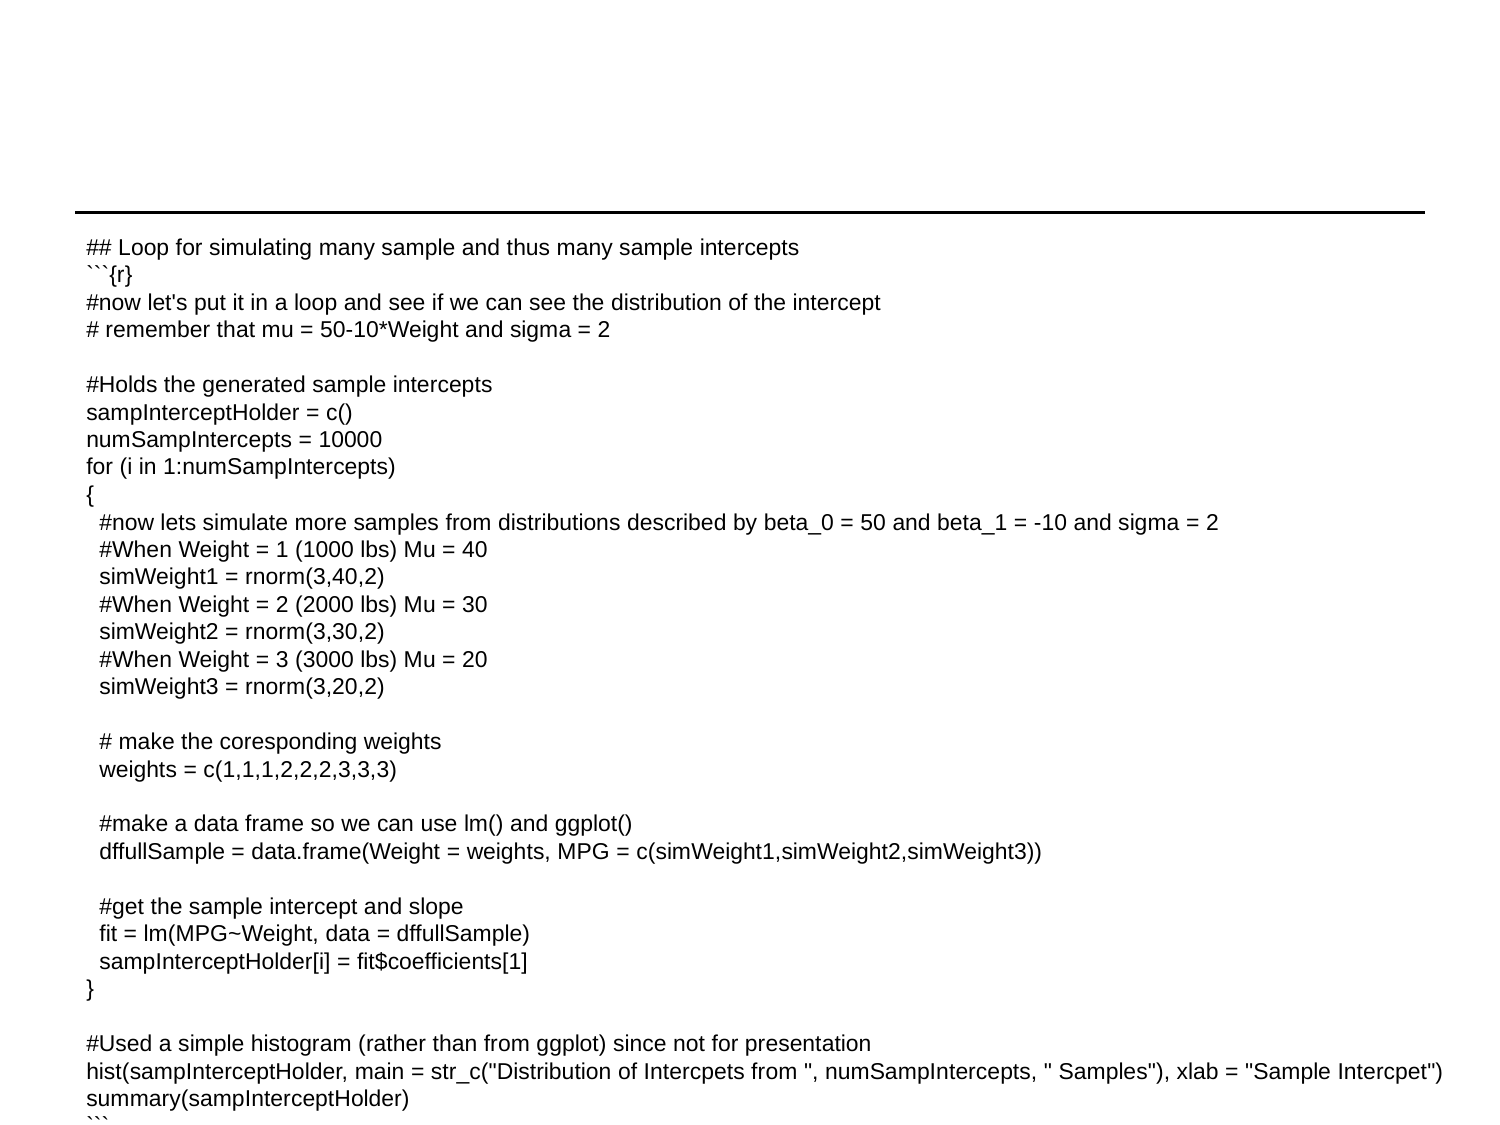

#
## Loop for simulating many sample and thus many sample intercepts
```{r}
#now let's put it in a loop and see if we can see the distribution of the intercept
# remember that mu = 50-10*Weight and sigma = 2

#Holds the generated sample intercepts
sampInterceptHolder = c()
numSampIntercepts = 10000
for (i in 1:numSampIntercepts)
{
  #now lets simulate more samples from distributions described by beta_0 = 50 and beta_1 = -10 and sigma = 2
  #When Weight = 1 (1000 lbs) Mu = 40
  simWeight1 = rnorm(3,40,2)
  #When Weight = 2 (2000 lbs) Mu = 30
  simWeight2 = rnorm(3,30,2)
  #When Weight = 3 (3000 lbs) Mu = 20
  simWeight3 = rnorm(3,20,2)

  # make the coresponding weights
  weights = c(1,1,1,2,2,2,3,3,3)

  #make a data frame so we can use lm() and ggplot()
  dffullSample = data.frame(Weight = weights, MPG = c(simWeight1,simWeight2,simWeight3))

  #get the sample intercept and slope
  fit = lm(MPG~Weight, data = dffullSample)
  sampInterceptHolder[i] = fit$coefficients[1]
}

#Used a simple histogram (rather than from ggplot) since not for presentation
hist(sampInterceptHolder, main = str_c("Distribution of Intercpets from ", numSampIntercepts, " Samples"), xlab = "Sample Intercpet")
summary(sampInterceptHolder)
```